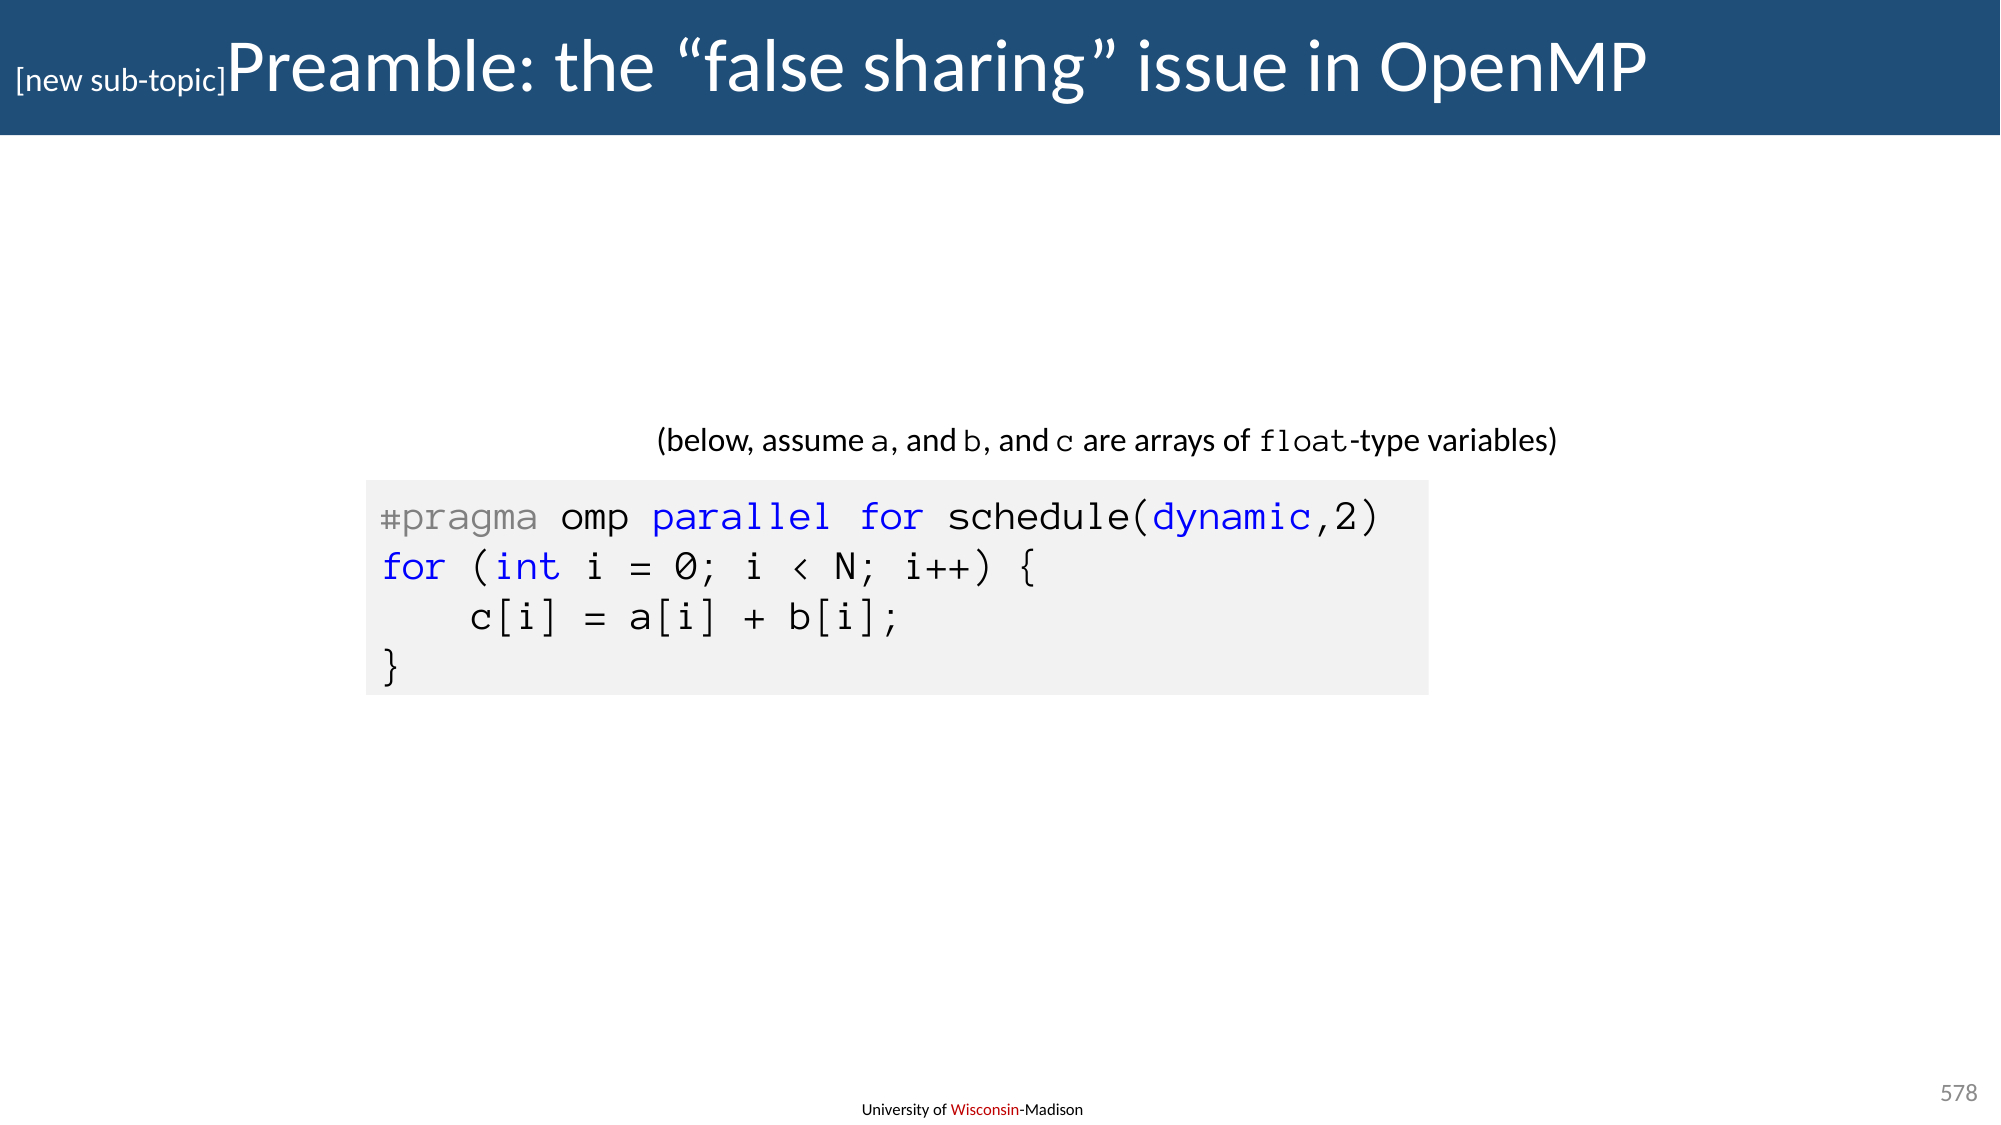

# [new sub-topic]Preamble: the “false sharing” issue in OpenMP
(below, assume a, and b, and c are arrays of float-type variables)
#pragma omp parallel for schedule(dynamic,2)
for (int i = 0; i < N; i++) {
    c[i] = a[i] + b[i];
}
578